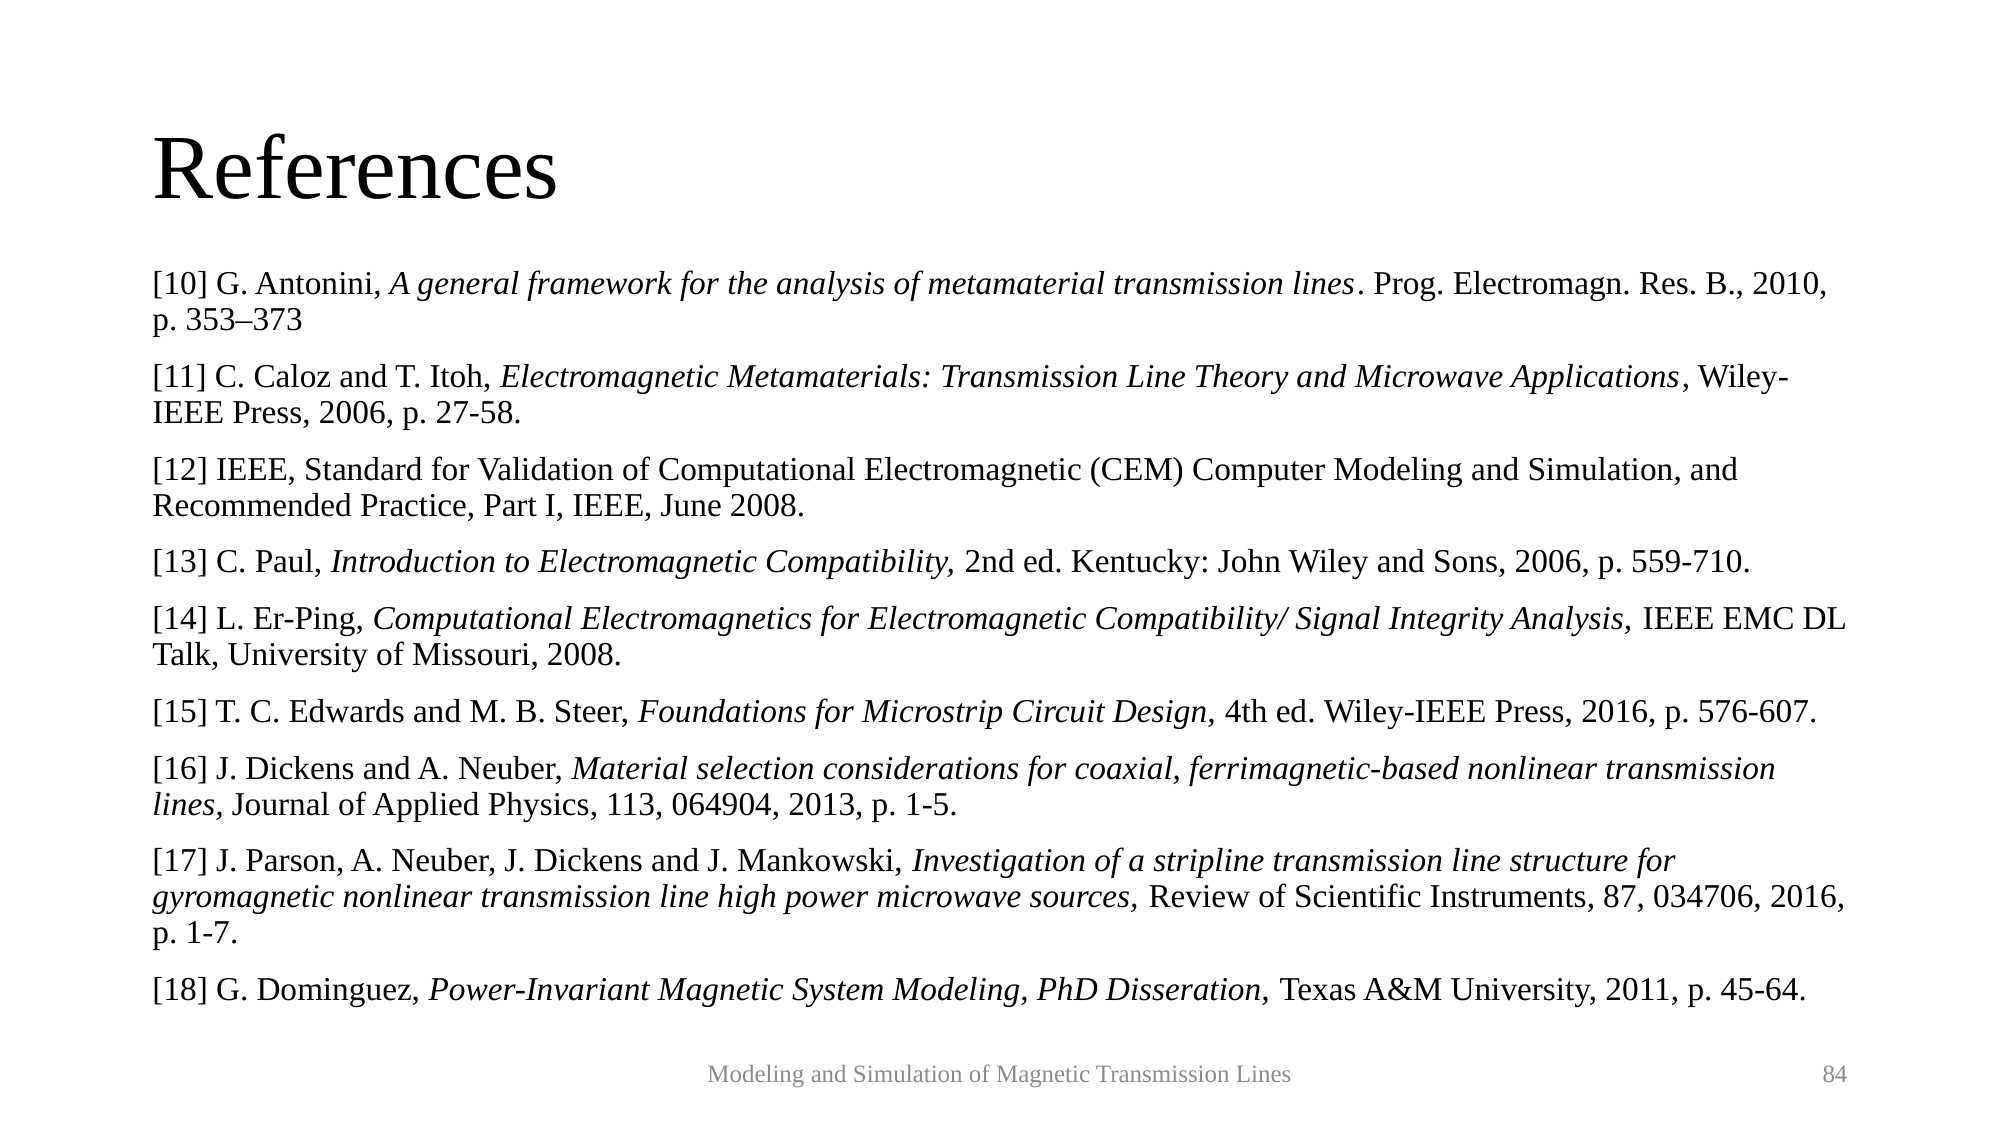

# References
[10] G. Antonini, A general framework for the analysis of metamaterial transmission lines. Prog. Electromagn. Res. B., 2010, p. 353–373
[11] C. Caloz and T. Itoh, Electromagnetic Metamaterials: Transmission Line Theory and Microwave Applications, Wiley-IEEE Press, 2006, p. 27-58.
[12] IEEE, Standard for Validation of Computational Electromagnetic (CEM) Computer Modeling and Simulation, and Recommended Practice, Part I, IEEE, June 2008.
[13] C. Paul, Introduction to Electromagnetic Compatibility, 2nd ed. Kentucky: John Wiley and Sons, 2006, p. 559-710.
[14] L. Er-Ping, Computational Electromagnetics for Electromagnetic Compatibility/ Signal Integrity Analysis, IEEE EMC DL Talk, University of Missouri, 2008.
[15] T. C. Edwards and M. B. Steer, Foundations for Microstrip Circuit Design, 4th ed. Wiley-IEEE Press, 2016, p. 576-607.
[16] J. Dickens and A. Neuber, Material selection considerations for coaxial, ferrimagnetic-based nonlinear transmission lines, Journal of Applied Physics, 113, 064904, 2013, p. 1-5.
[17] J. Parson, A. Neuber, J. Dickens and J. Mankowski, Investigation of a stripline transmission line structure for gyromagnetic nonlinear transmission line high power microwave sources, Review of Scientific Instruments, 87, 034706, 2016, p. 1-7.
[18] G. Dominguez, Power-Invariant Magnetic System Modeling, PhD Disseration, Texas A&M University, 2011, p. 45-64.

Modeling and Simulation of Magnetic Transmission Lines
84